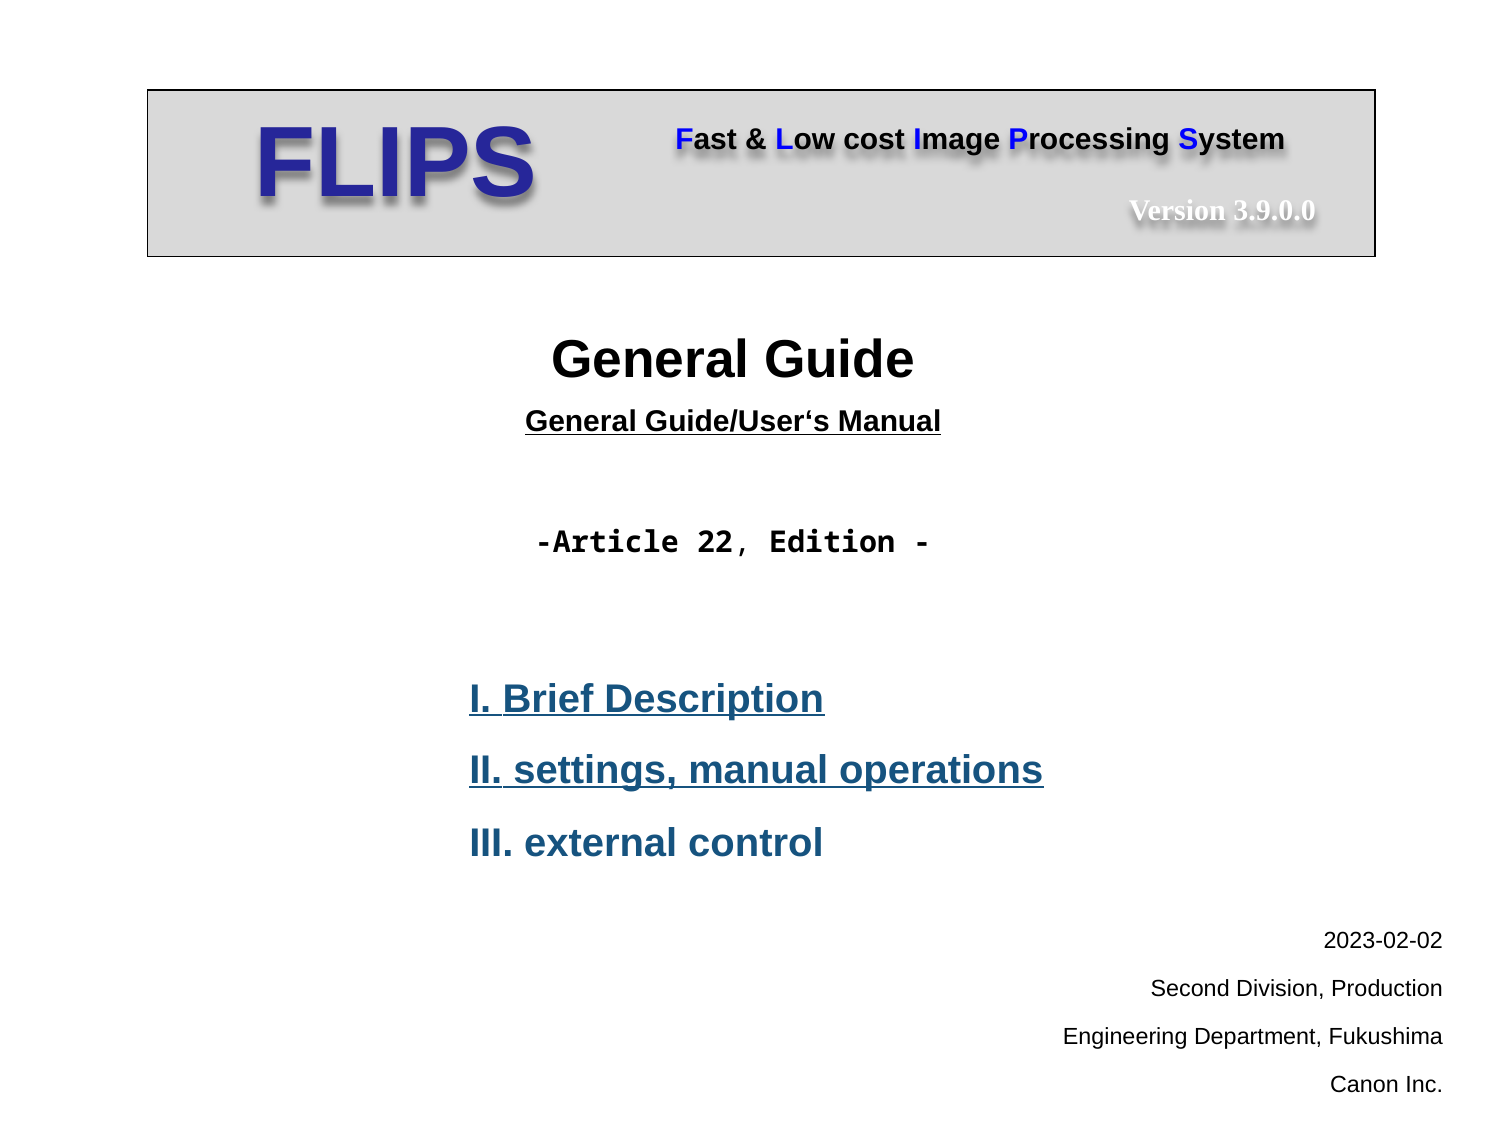

FLIPS

Fast & Low cost Image Processing System
Version 3.9.0.0
General Guide
General Guide/User‘s Manual
-Article 22, Edition -
I. Brief Description
II. settings, manual operations
III. external control
2023-02-02
Second Division, Production Engineering Department, Fukushima Canon Inc.